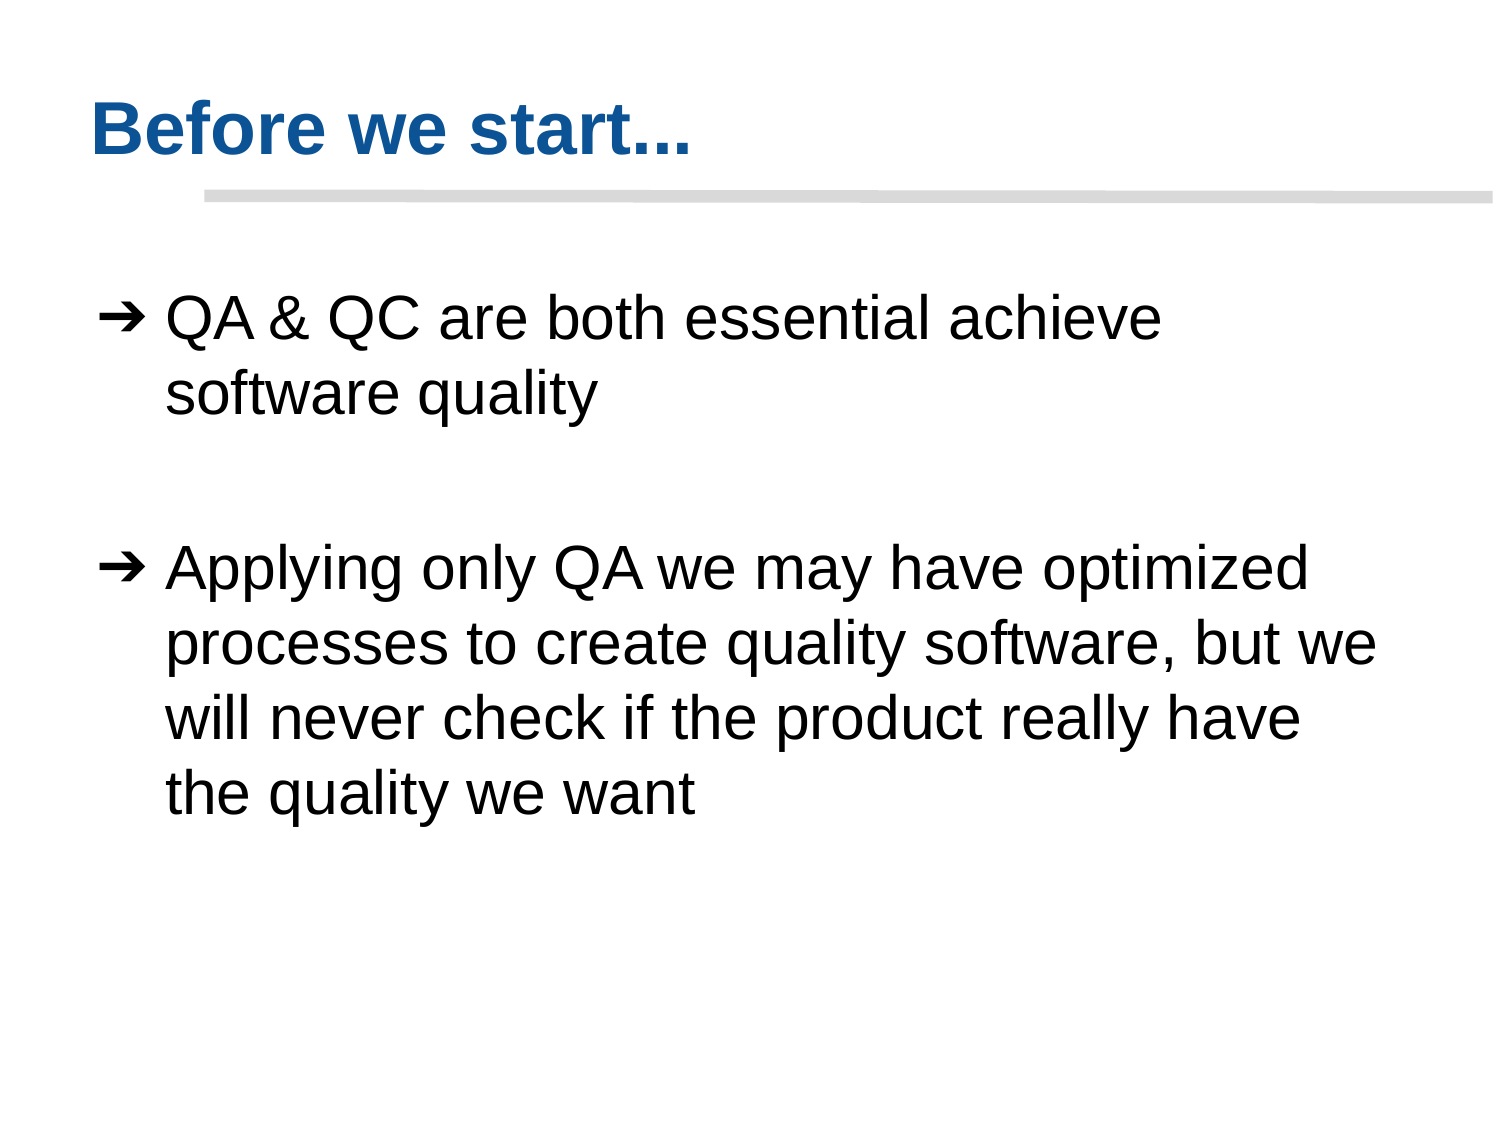

# Before we start...
QA & QC are both essential achieve software quality

Applying only QA we may have optimized processes to create quality software, but we will never check if the product really have the quality we want